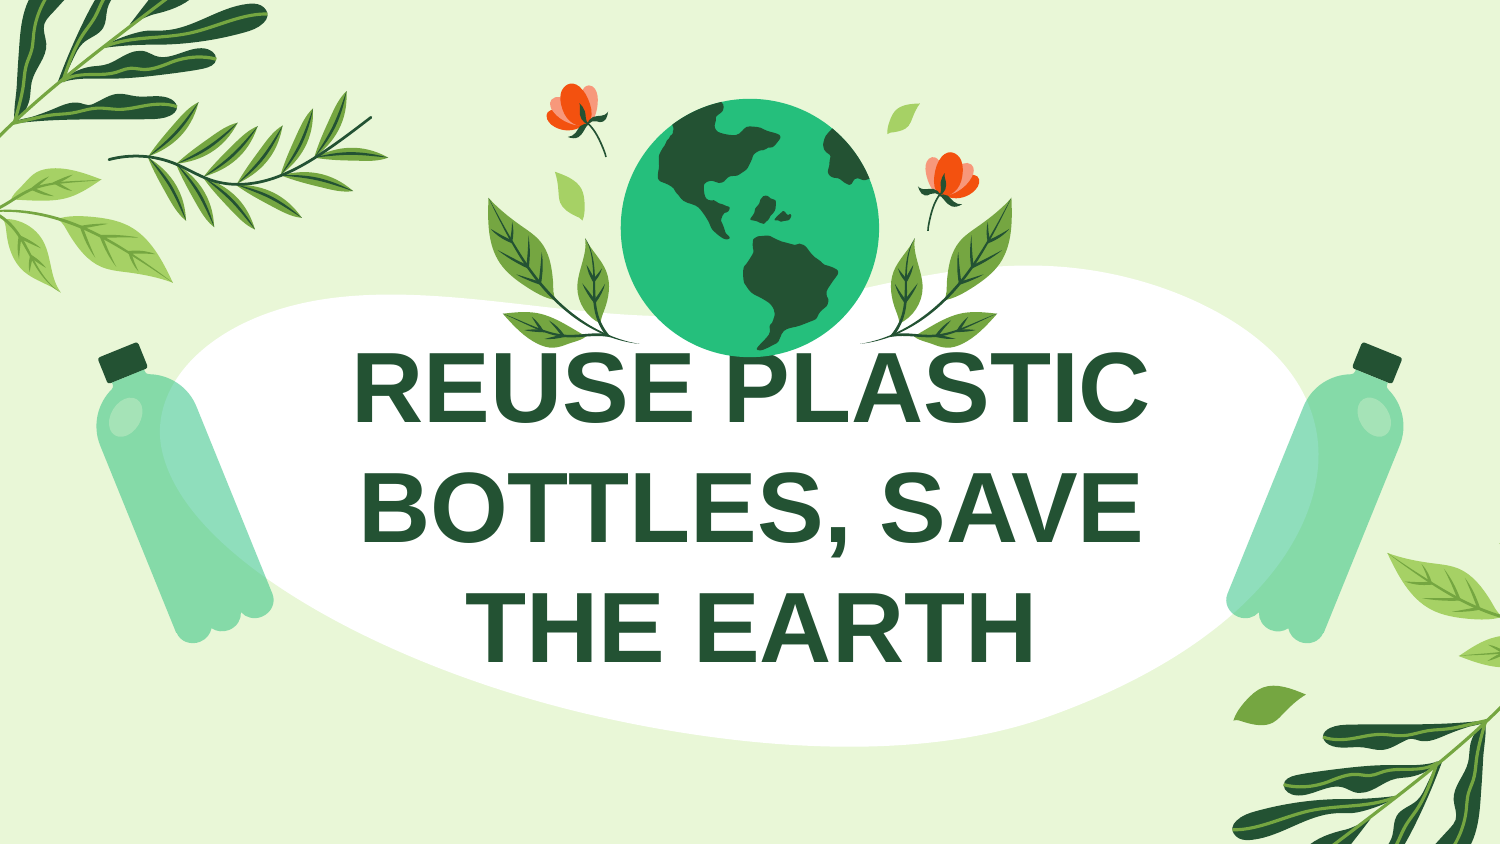

# REUSE PLASTIC BOTTLES, SAVE THE EARTH